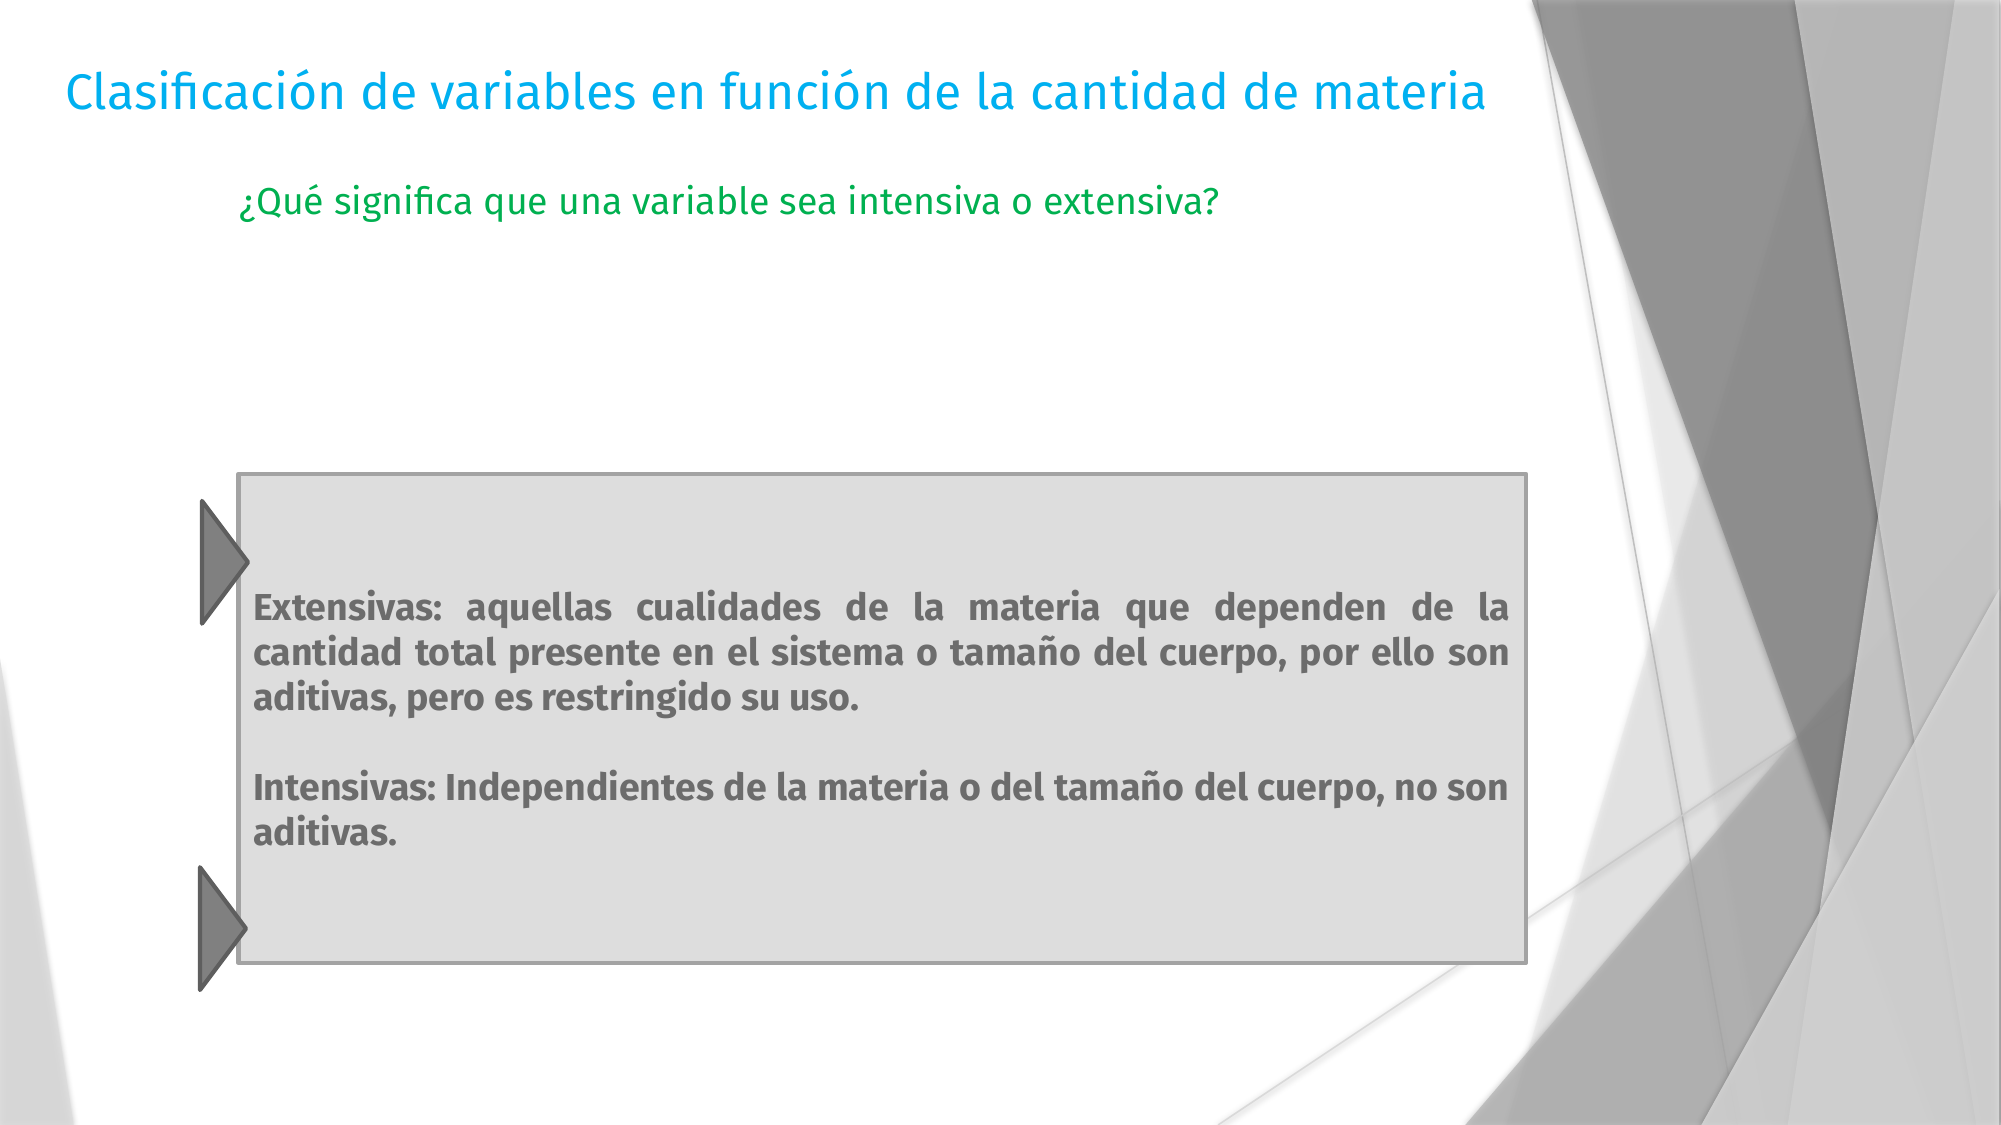

Clasificación de variables en función de la cantidad de materia
¿Qué significa que una variable sea intensiva o extensiva?
Extensivas: aquellas cualidades de la materia que dependen de la cantidad total presente en el sistema o tamaño del cuerpo, por ello son aditivas, pero es restringido su uso.

Intensivas: Independientes de la materia o del tamaño del cuerpo, no son aditivas.